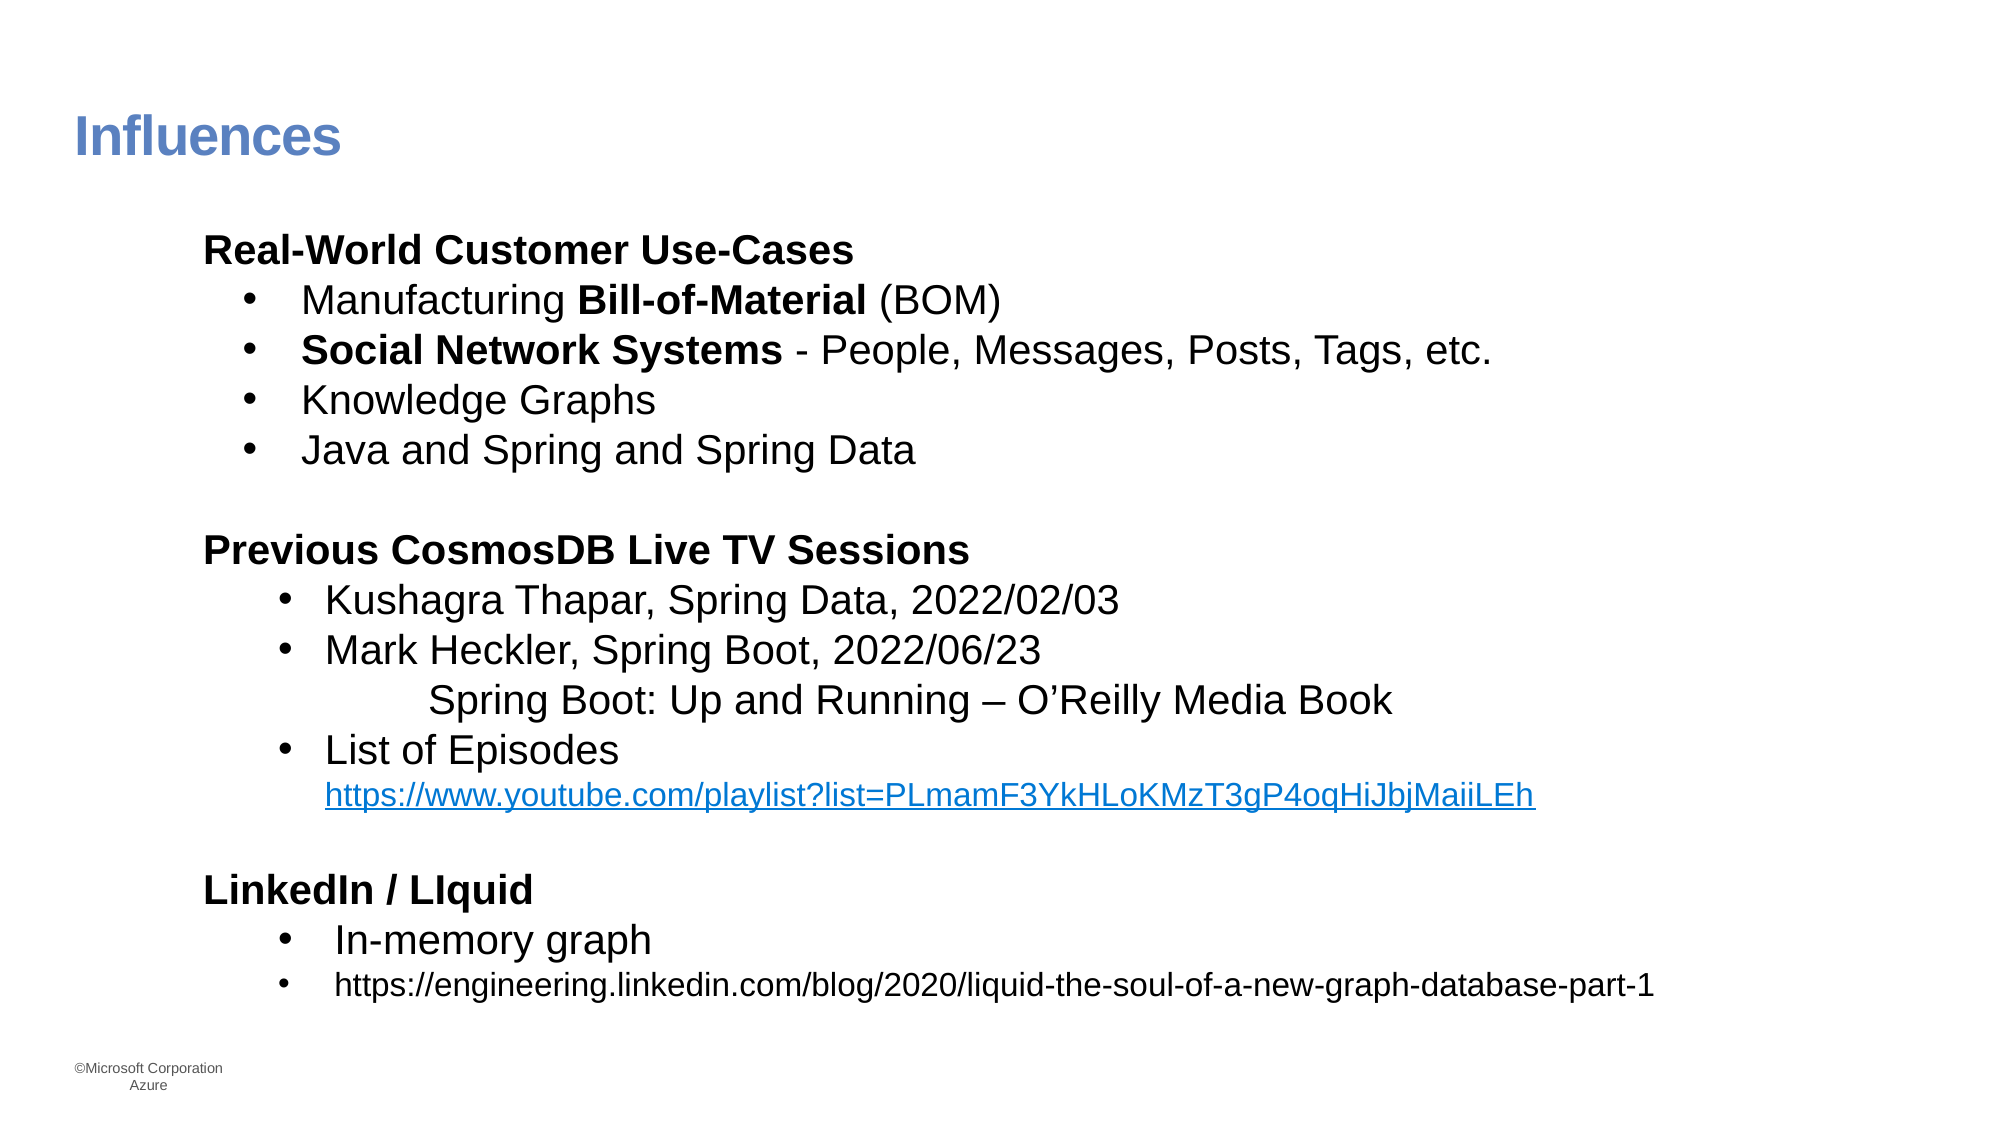

# Influences

Real-World Customer Use-Cases
  Manufacturing Bill-of-Material (BOM)
  Social Network Systems - People, Messages, Posts, Tags, etc.
  Knowledge Graphs
  Java and Spring and Spring Data

Previous CosmosDB Live TV Sessions
Kushagra Thapar, Spring Data, 2022/02/03
Mark Heckler, Spring Boot, 2022/06/23
	Spring Boot: Up and Running – O’Reilly Media Book
List of Episodes  	https://www.youtube.com/playlist?list=PLmamF3YkHLoKMzT3gP4oqHiJbjMaiiLEh

LinkedIn / LIquid
In-memory graph
https://engineering.linkedin.com/blog/2020/liquid-the-soul-of-a-new-graph-database-part-1